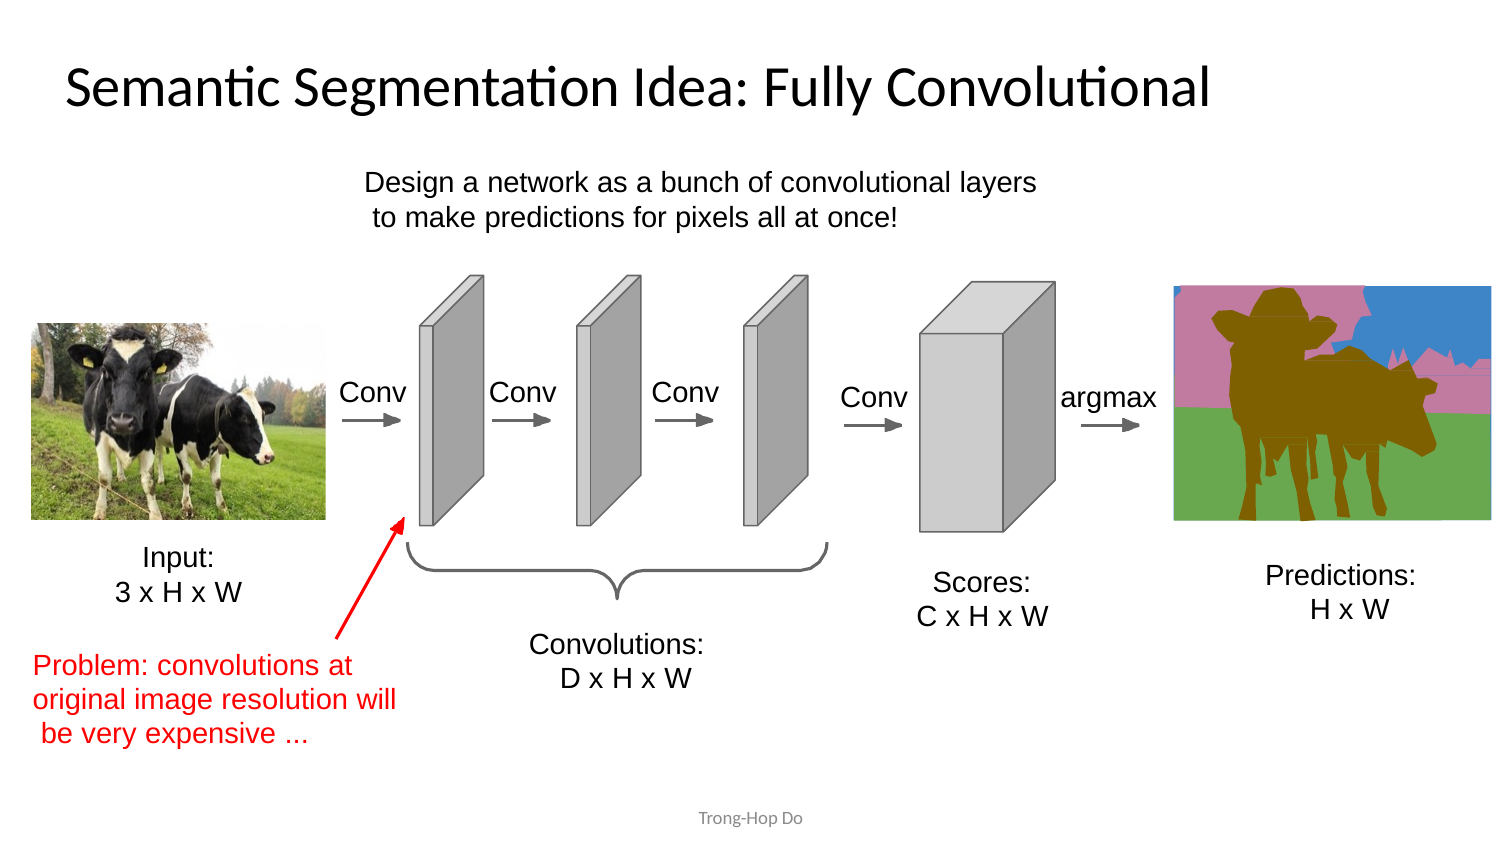

# Semantic Segmentation Idea: Fully Convolutional
Design a network as a bunch of convolutional layers  to make predictions for pixels all at once!

Conv
Conv
Conv

Conv
argmax

Input:
3 x H x W

Predictions:  H x W
Scores:  C x H x W
Convolutions:  D x H x W
Problem: convolutions at  original image resolution will  be very expensive ...
May 10, 2017
Trong-Hop Do